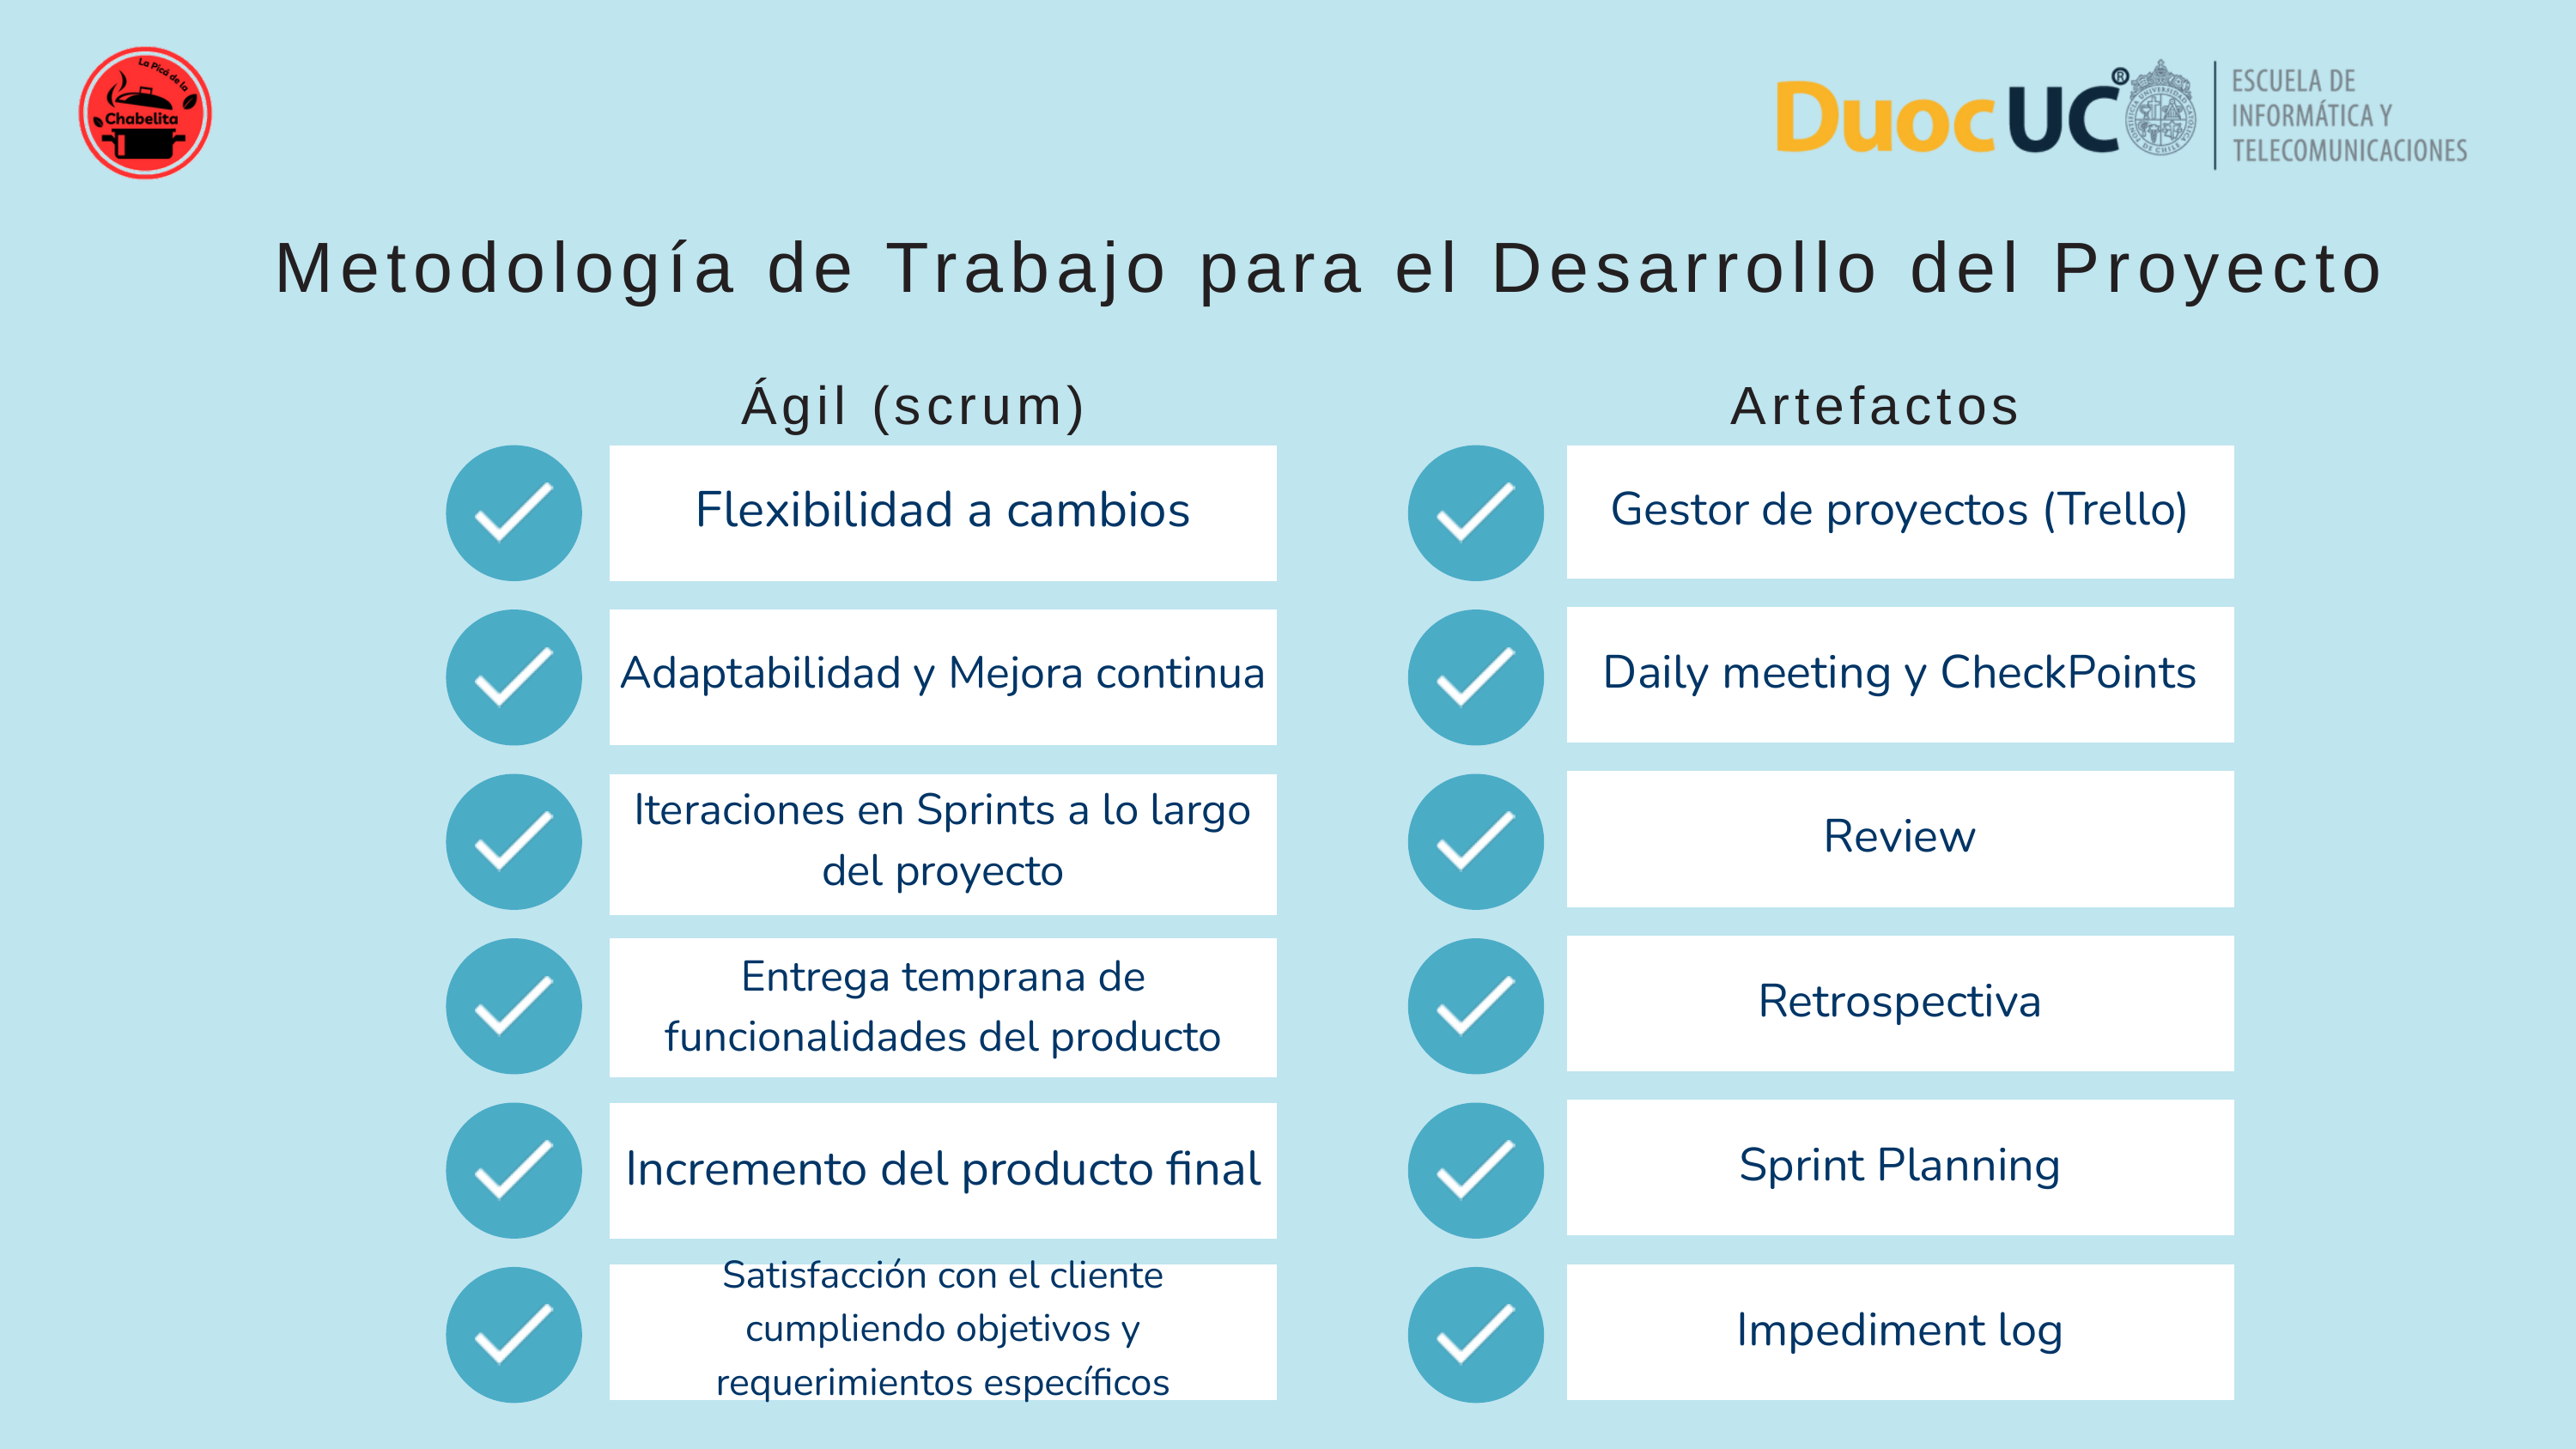

Metodología de Trabajo para el Desarrollo del Proyecto
Ágil (scrum)
Artefactos

Flexibilidad a cambios

Gestor de proyectos (Trello)

Daily meeting y CheckPoints

Adaptabilidad y Mejora continua

Review

Iteraciones en Sprints a lo largo del proyecto

Retrospectiva

Entrega temprana de funcionalidades del producto

Sprint Planning

Incremento del producto final

Satisfacción con el cliente cumpliendo objetivos y requerimientos específicos

Impediment log